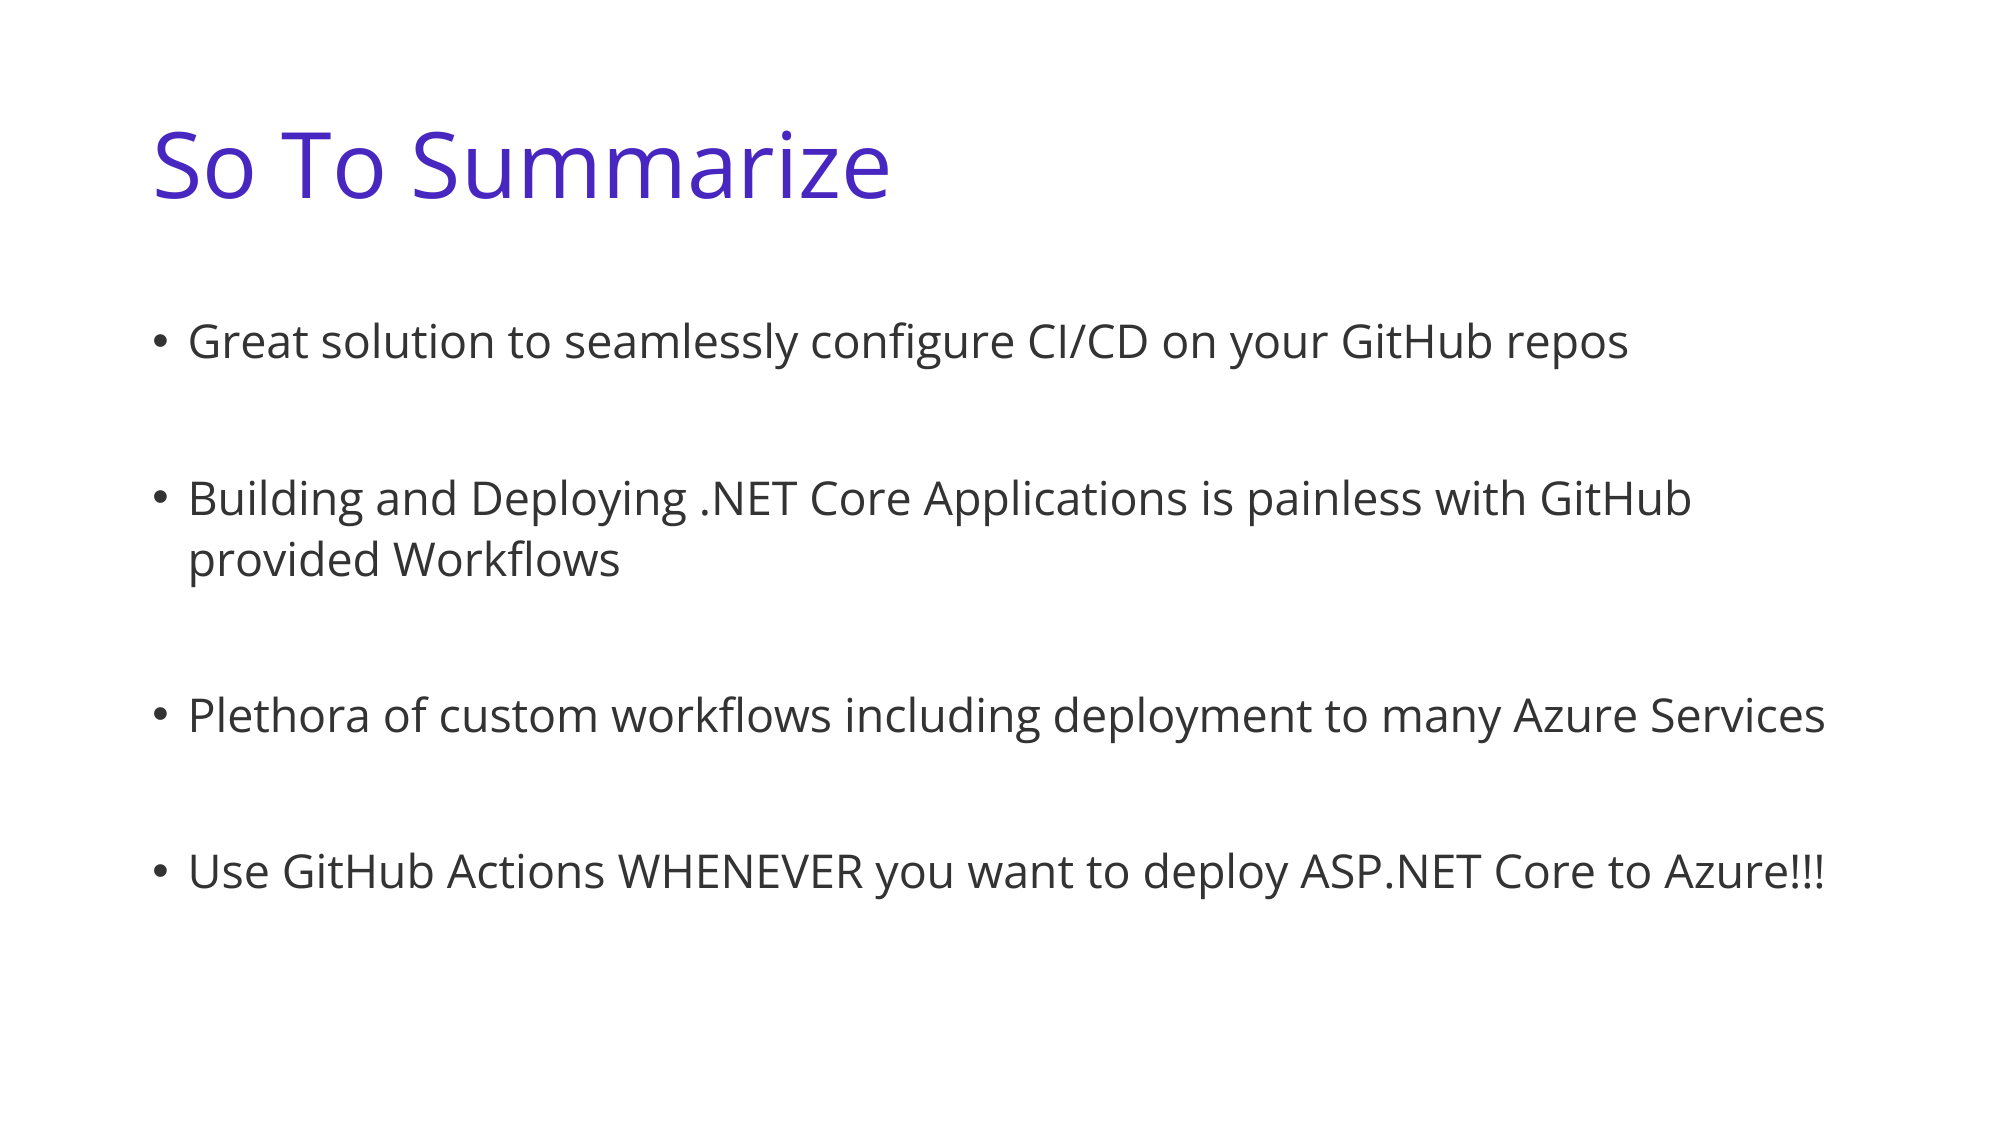

# So To Summarize
Great solution to seamlessly configure CI/CD on your GitHub repos

Building and Deploying .NET Core Applications is painless with GitHub provided Workflows

Plethora of custom workflows including deployment to many Azure Services

Use GitHub Actions WHENEVER you want to deploy ASP.NET Core to Azure!!!